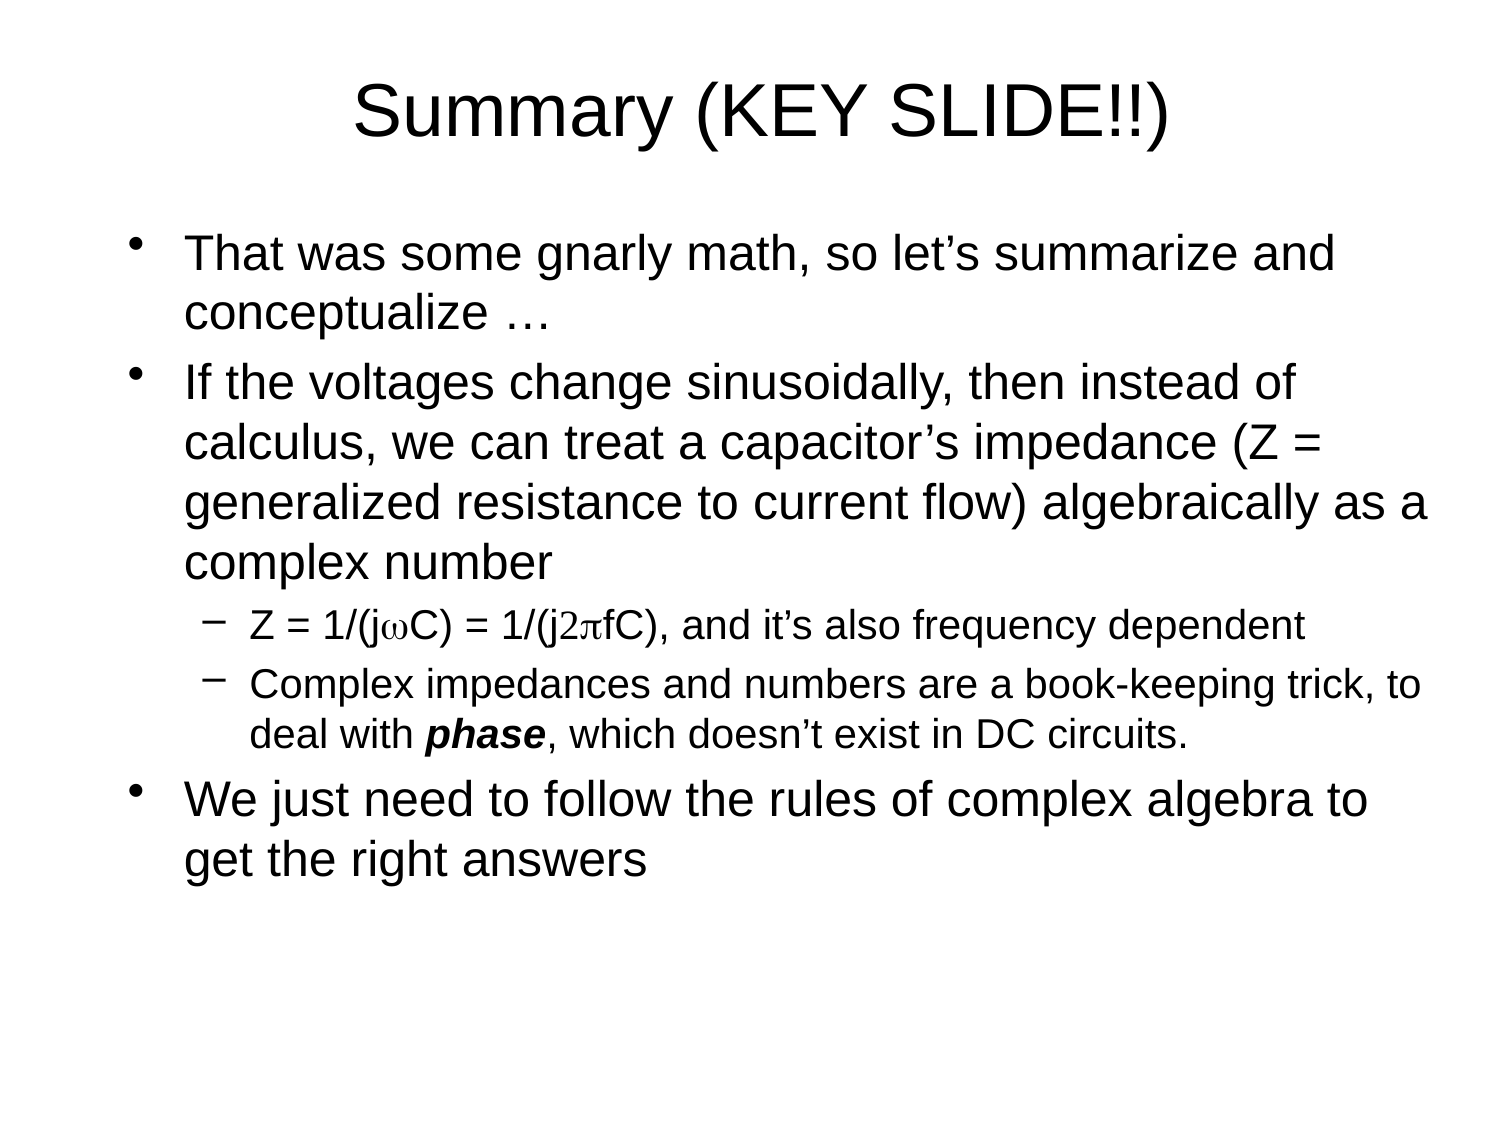

# Summary (KEY SLIDE!!)
That was some gnarly math, so let’s summarize and conceptualize …
If the voltages change sinusoidally, then instead of calculus, we can treat a capacitor’s impedance (Z = generalized resistance to current flow) algebraically as a complex number
Z = 1/(jωC) = 1/(j2πfC), and it’s also frequency dependent
Complex impedances and numbers are a book-keeping trick, to deal with phase, which doesn’t exist in DC circuits.
We just need to follow the rules of complex algebra to get the right answers